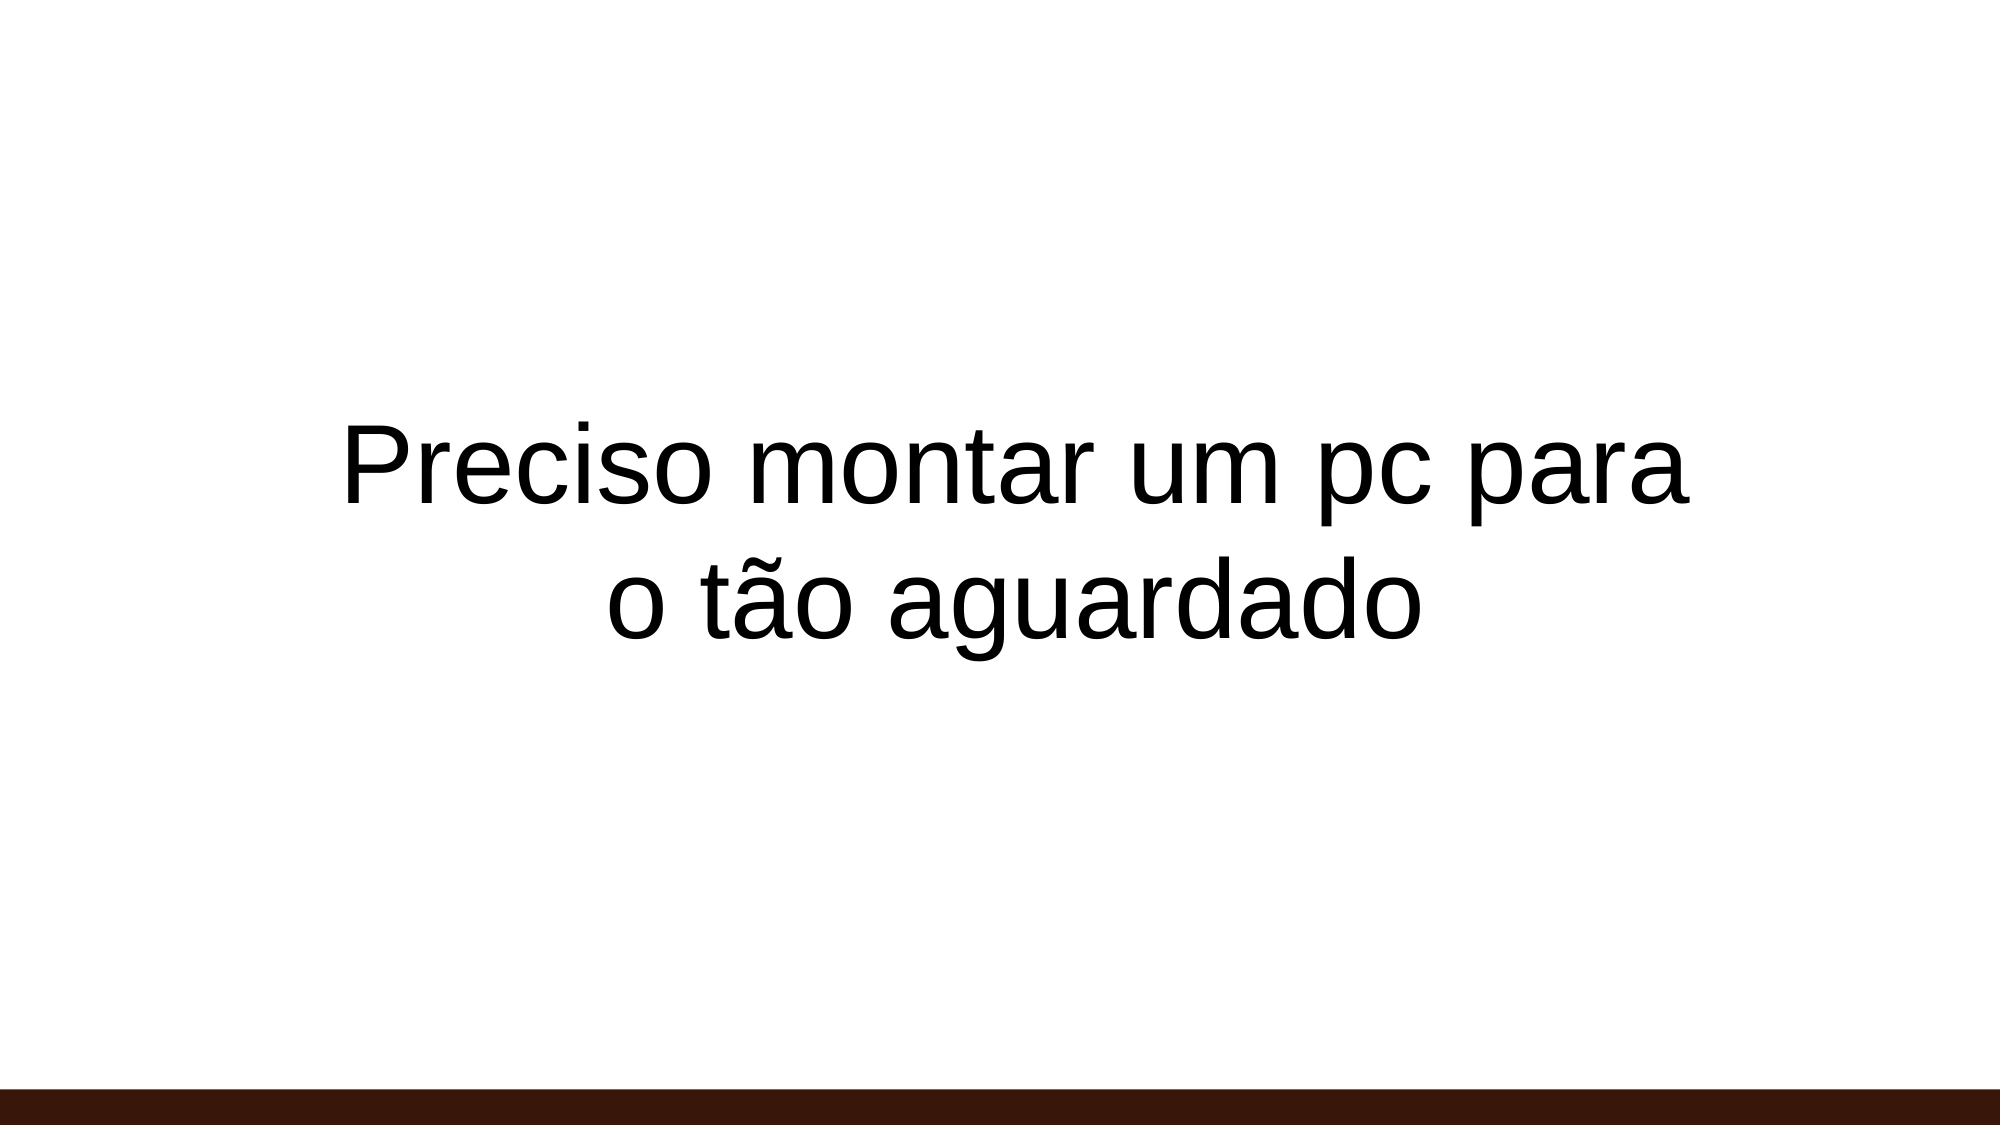

Preciso montar um pc para o tão aguardado